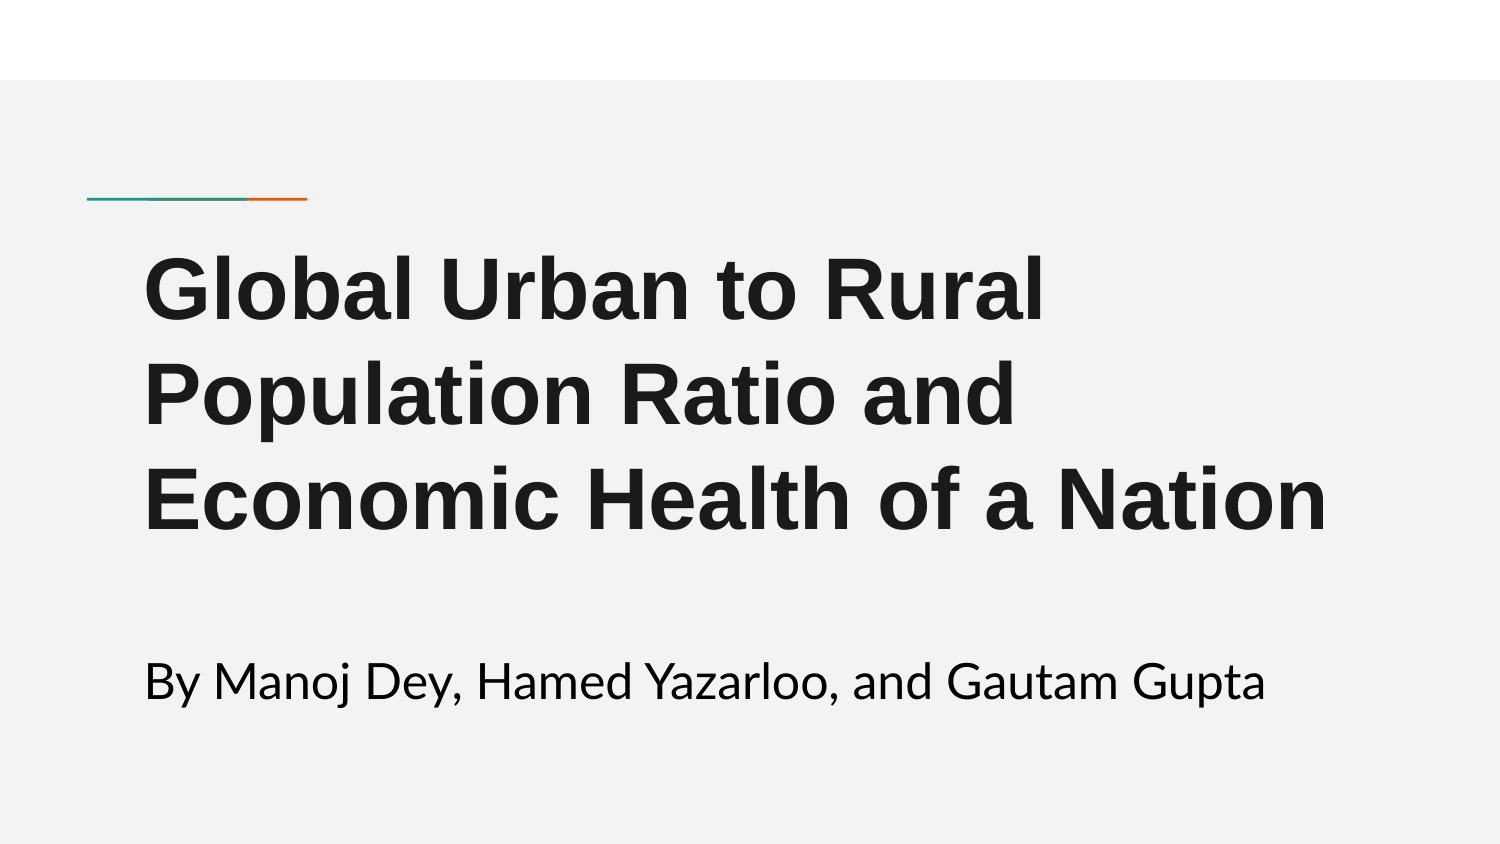

# Global Urban to Rural Population Ratio and Economic Health of a Nation
By Manoj Dey, Hamed Yazarloo, and Gautam Gupta